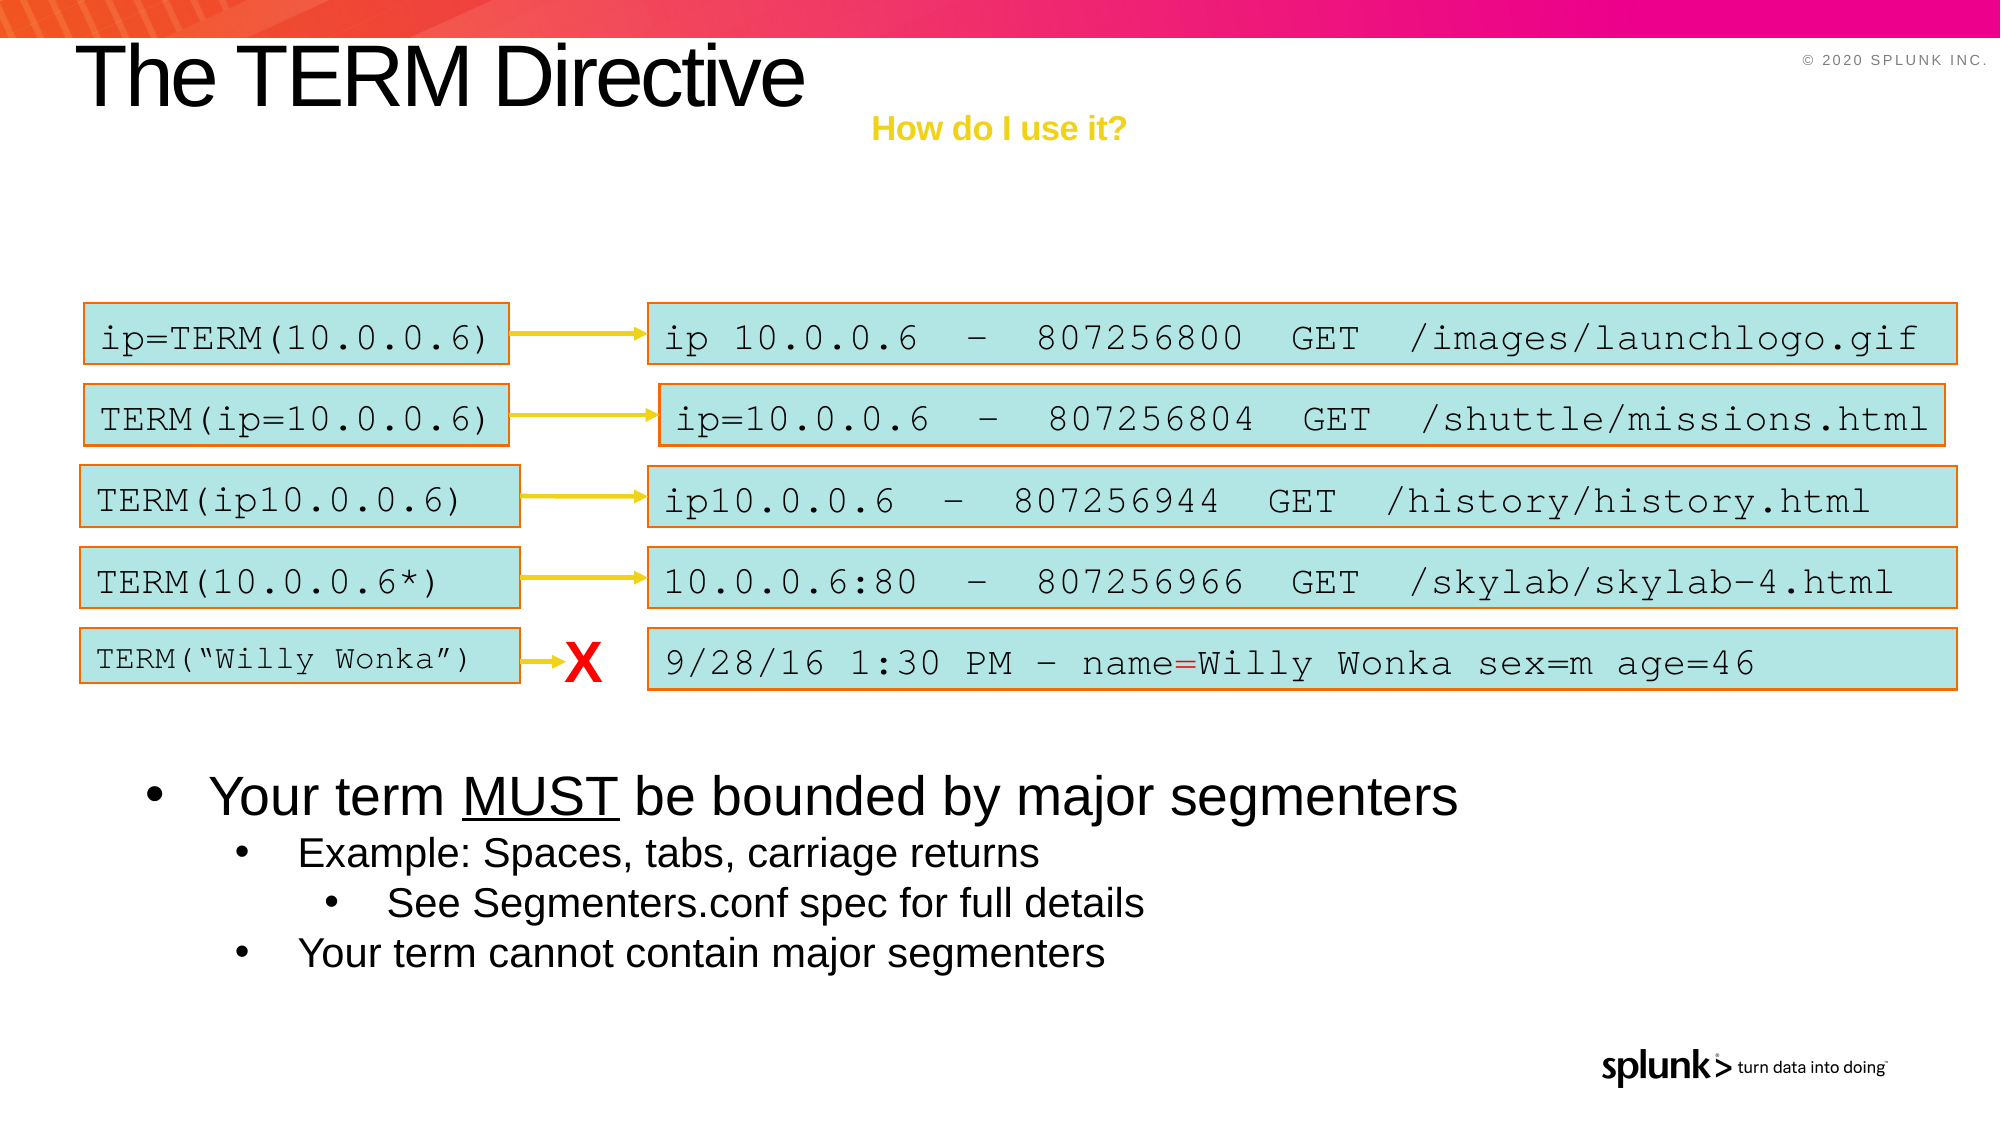

# The TERM Directive
How do I use it?
ip=TERM(10.0.0.6)
ip 10.0.0.6  -  807256800  GET  /images/launchlogo.gif
TERM(ip=10.0.0.6)
ip=10.0.0.6  -  807256804  GET  /shuttle/missions.html
TERM(ip10.0.0.6)
ip10.0.0.6  -  807256944  GET  /history/history.html
TERM(10.0.0.6*)
10.0.0.6:80  -  807256966  GET  /skylab/skylab-4.html
X
TERM(“Willy Wonka”)
9/28/16 1:30 PM - name=Willy Wonka sex=m age=46
Your term MUST be bounded by major segmenters
Example: Spaces, tabs, carriage returns
See Segmenters.conf spec for full details
Your term cannot contain major segmenters
16